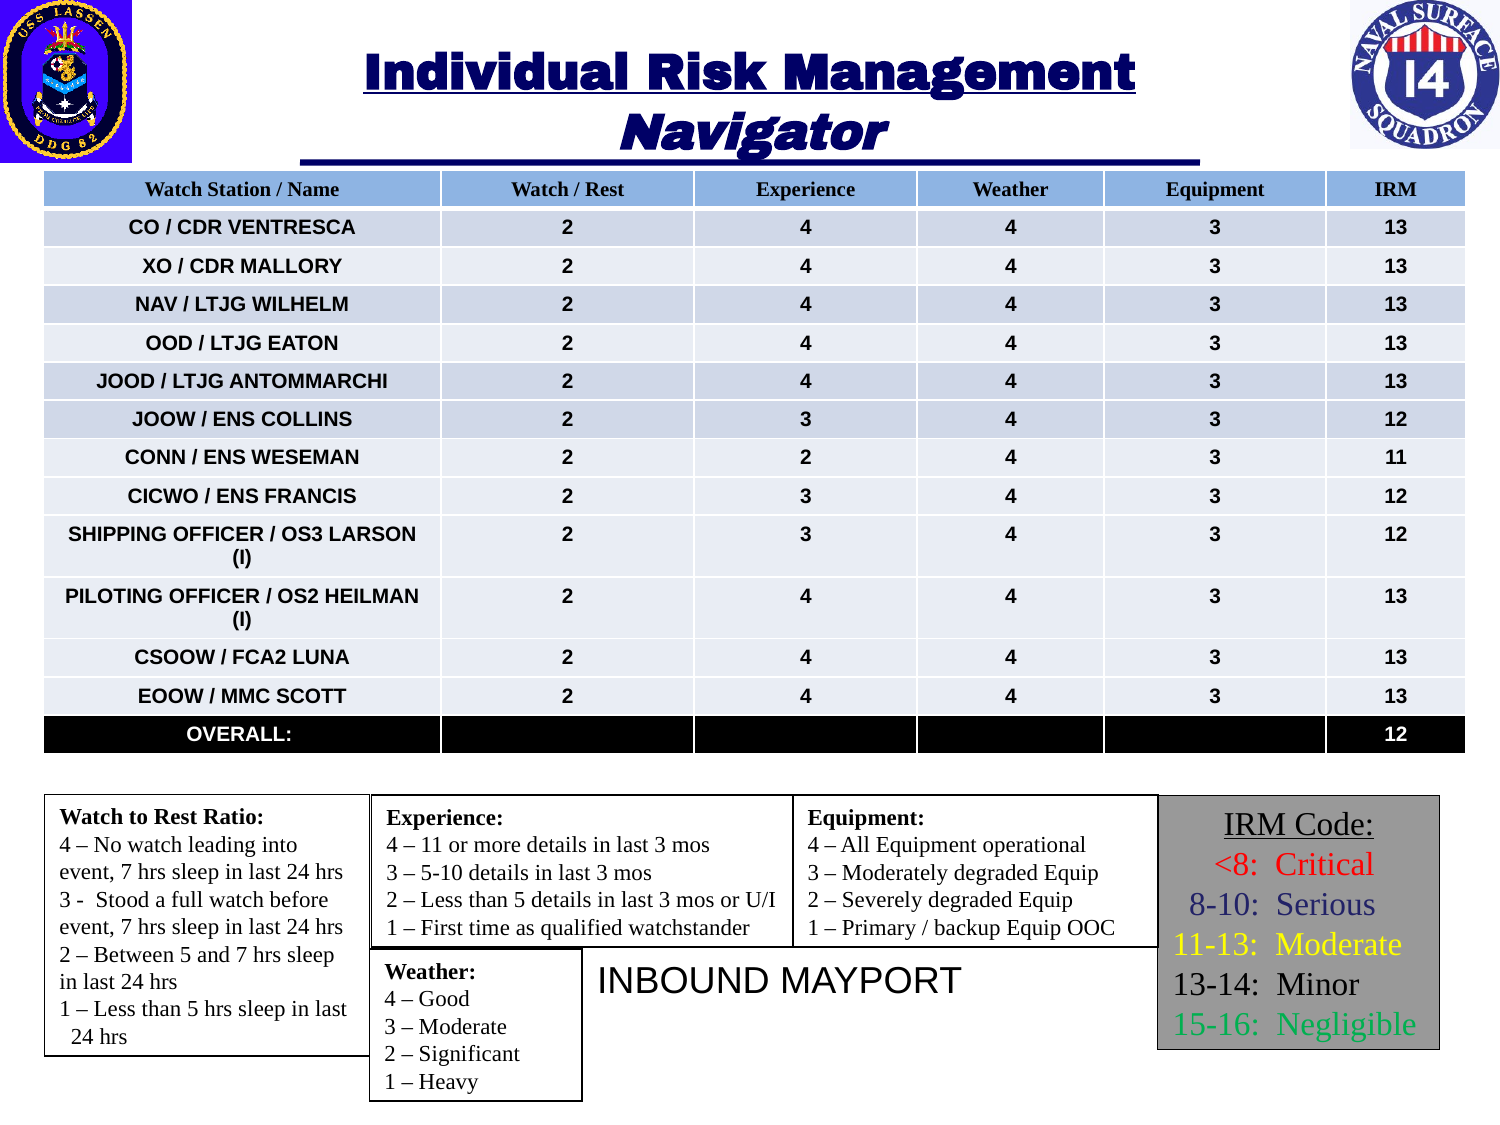

Individual Risk Management
Navigator
| Watch Station / Name | Watch / Rest | Experience | Weather | Equipment | IRM |
| --- | --- | --- | --- | --- | --- |
| CO / CDR VENTRESCA | 2 | 4 | 4 | 3 | 13 |
| XO / CDR MALLORY | 2 | 4 | 4 | 3 | 13 |
| NAV / LTJG WILHELM | 2 | 4 | 4 | 3 | 13 |
| OOD / LTJG EATON | 2 | 4 | 4 | 3 | 13 |
| JOOD / LTJG ANTOMMARCHI | 2 | 4 | 4 | 3 | 13 |
| JOOW / ENS COLLINS | 2 | 3 | 4 | 3 | 12 |
| CONN / ENS WESEMAN | 2 | 2 | 4 | 3 | 11 |
| CICWO / ENS FRANCIS | 2 | 3 | 4 | 3 | 12 |
| SHIPPING OFFICER / OS3 LARSON (I) | 2 | 3 | 4 | 3 | 12 |
| PILOTING OFFICER / OS2 HEILMAN (I) | 2 | 4 | 4 | 3 | 13 |
| CSOOW / FCA2 LUNA | 2 | 4 | 4 | 3 | 13 |
| EOOW / MMC SCOTT | 2 | 4 | 4 | 3 | 13 |
| OVERALL: |  |  |  |  | 12 |
Watch to Rest Ratio:
4 – No watch leading into       event, 7 hrs sleep in last 24 hrs
3 -  Stood a full watch before event, 7 hrs sleep in last 24 hrs
2 – Between 5 and 7 hrs sleep in last 24 hrs
1 – Less than 5 hrs sleep in last    24 hrs
Experience:
4 – 11 or more details in last 3 mos
3 – 5-10 details in last 3 mos
2 – Less than 5 details in last 3 mos or U/I
1 – First time as qualified watchstander
Equipment:
4 – All Equipment operational
3 – Moderately degraded Equip
2 – Severely degraded Equip
1 – Primary / backup Equip OOC
IRM Code:
     <8:  Critical
  8-10:  Serious
11-13:  Moderate
13-14:  Minor
15-16:  Negligible
Weather:
4 – Good
3 – Moderate
2 – Significant
1 – Heavy
INBOUND MAYPORT